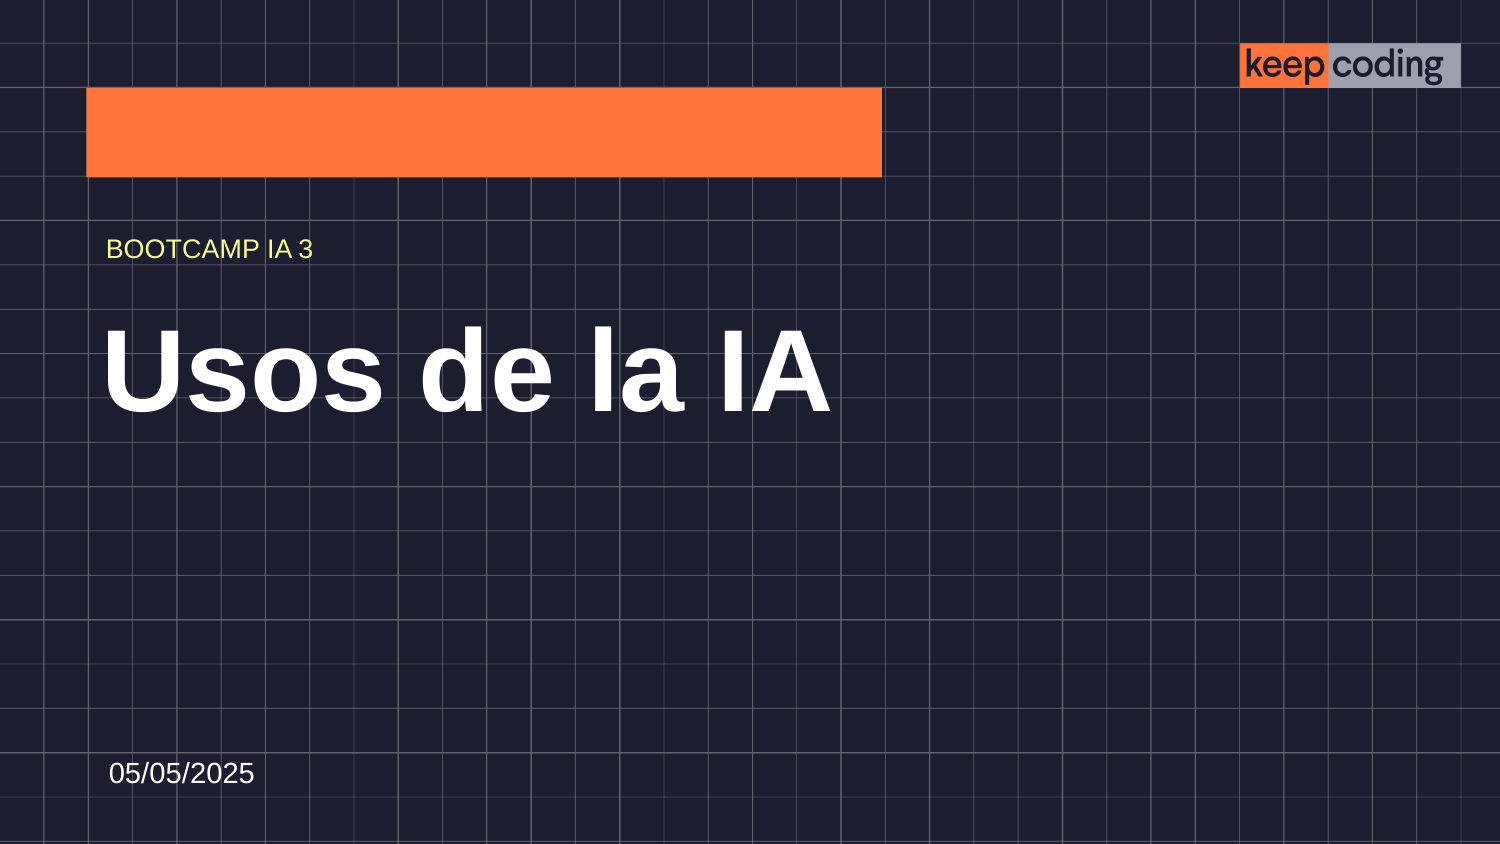

BOOTCAMP IA 3
# Usos de la IA
05/05/2025